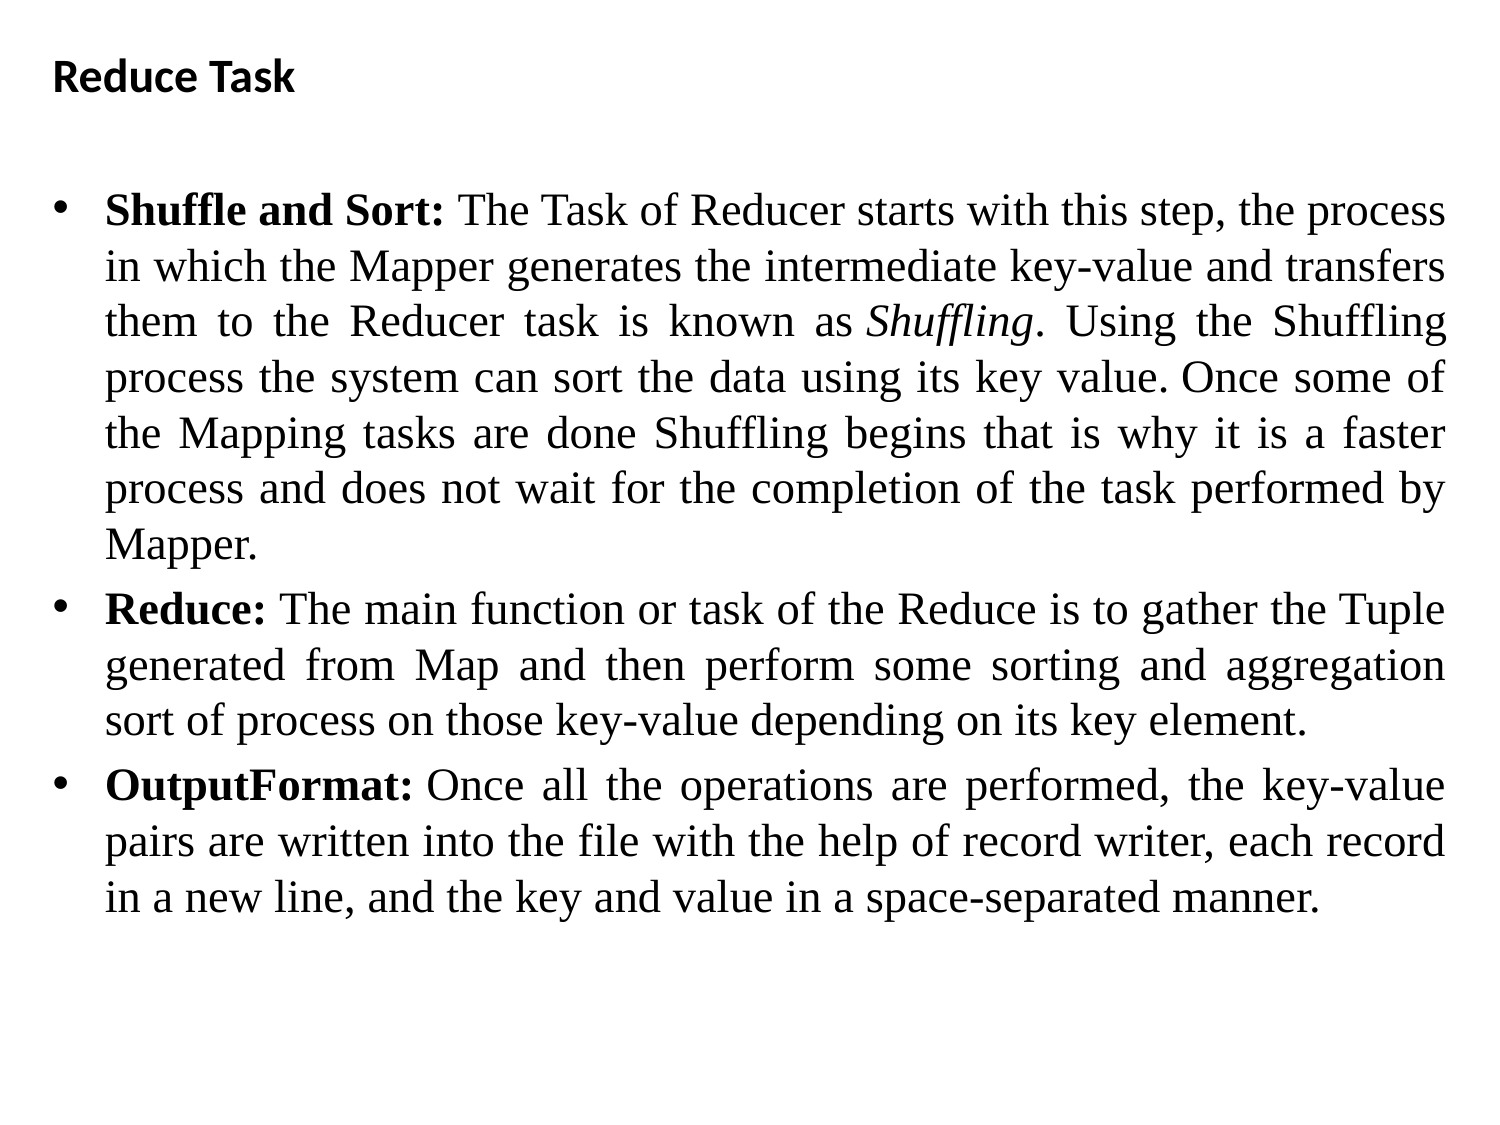

Reduce Task

Shuffle and Sort: The Task of Reducer starts with this step, the process in which the Mapper generates the intermediate key-value and transfers them to the Reducer task is known as Shuffling. Using the Shuffling process the system can sort the data using its key value. Once some of the Mapping tasks are done Shuffling begins that is why it is a faster process and does not wait for the completion of the task performed by Mapper.
Reduce: The main function or task of the Reduce is to gather the Tuple generated from Map and then perform some sorting and aggregation sort of process on those key-value depending on its key element.
OutputFormat: Once all the operations are performed, the key-value pairs are written into the file with the help of record writer, each record in a new line, and the key and value in a space-separated manner.